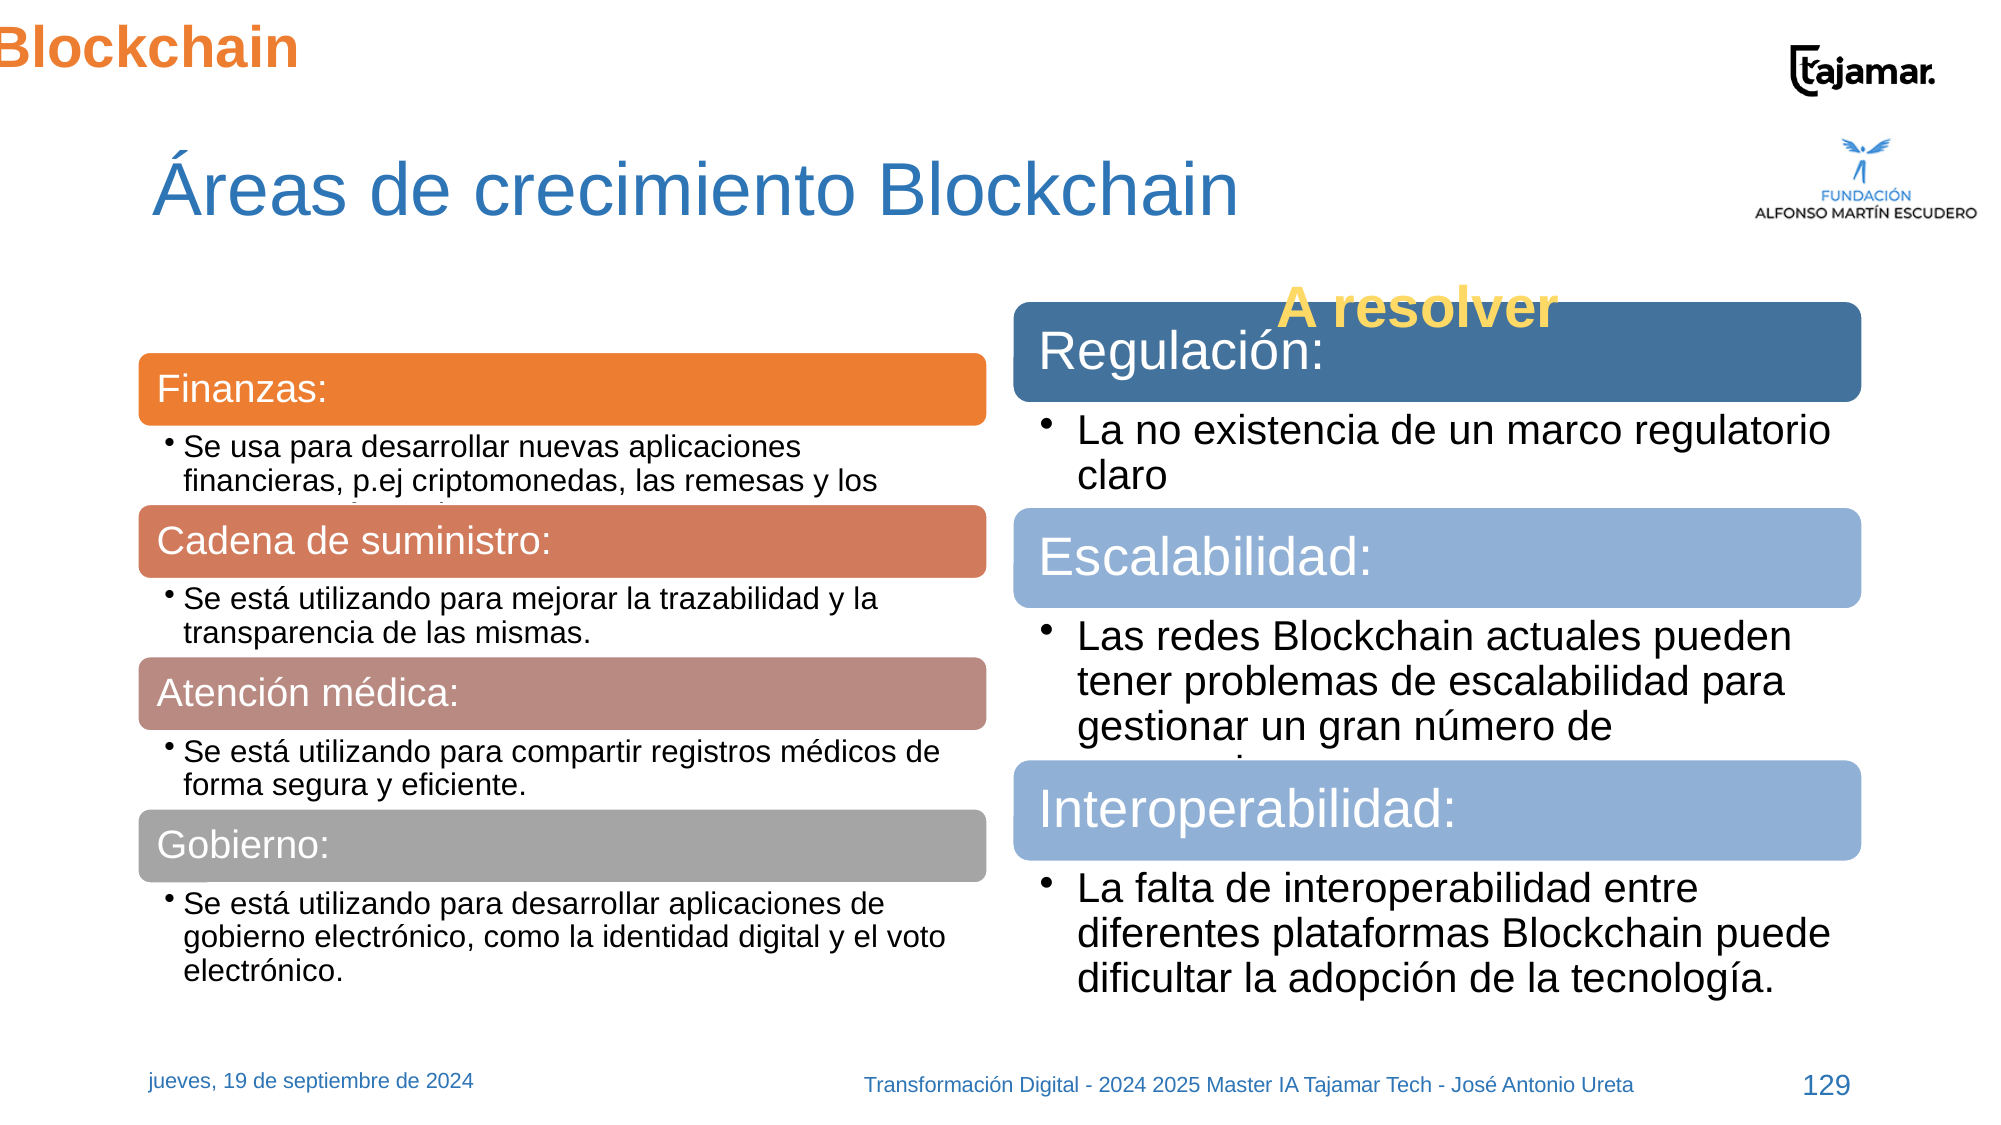

Blockchain
# Áreas de crecimiento Blockchain
A resolver
Finanzas:
Se usa para desarrollar nuevas aplicaciones financieras, p.ej criptomonedas, las remesas y los pagos transfronterizos.
Cadena de suministro:
Se está utilizando para mejorar la trazabilidad y la transparencia de las mismas.
Atención médica:
Se está utilizando para compartir registros médicos de forma segura y eficiente.
Gobierno:
Se está utilizando para desarrollar aplicaciones de gobierno electrónico, como la identidad digital y el voto electrónico.
Regulación:
La no existencia de un marco regulatorio claro
Escalabilidad:
Las redes Blockchain actuales pueden tener problemas de escalabilidad para gestionar un gran número de transacciones.
Interoperabilidad:
La falta de interoperabilidad entre diferentes plataformas Blockchain puede dificultar la adopción de la tecnología.
jueves, 19 de septiembre de 2024
Transformación Digital - 2024 2025 Master IA Tajamar Tech - José Antonio Ureta
129